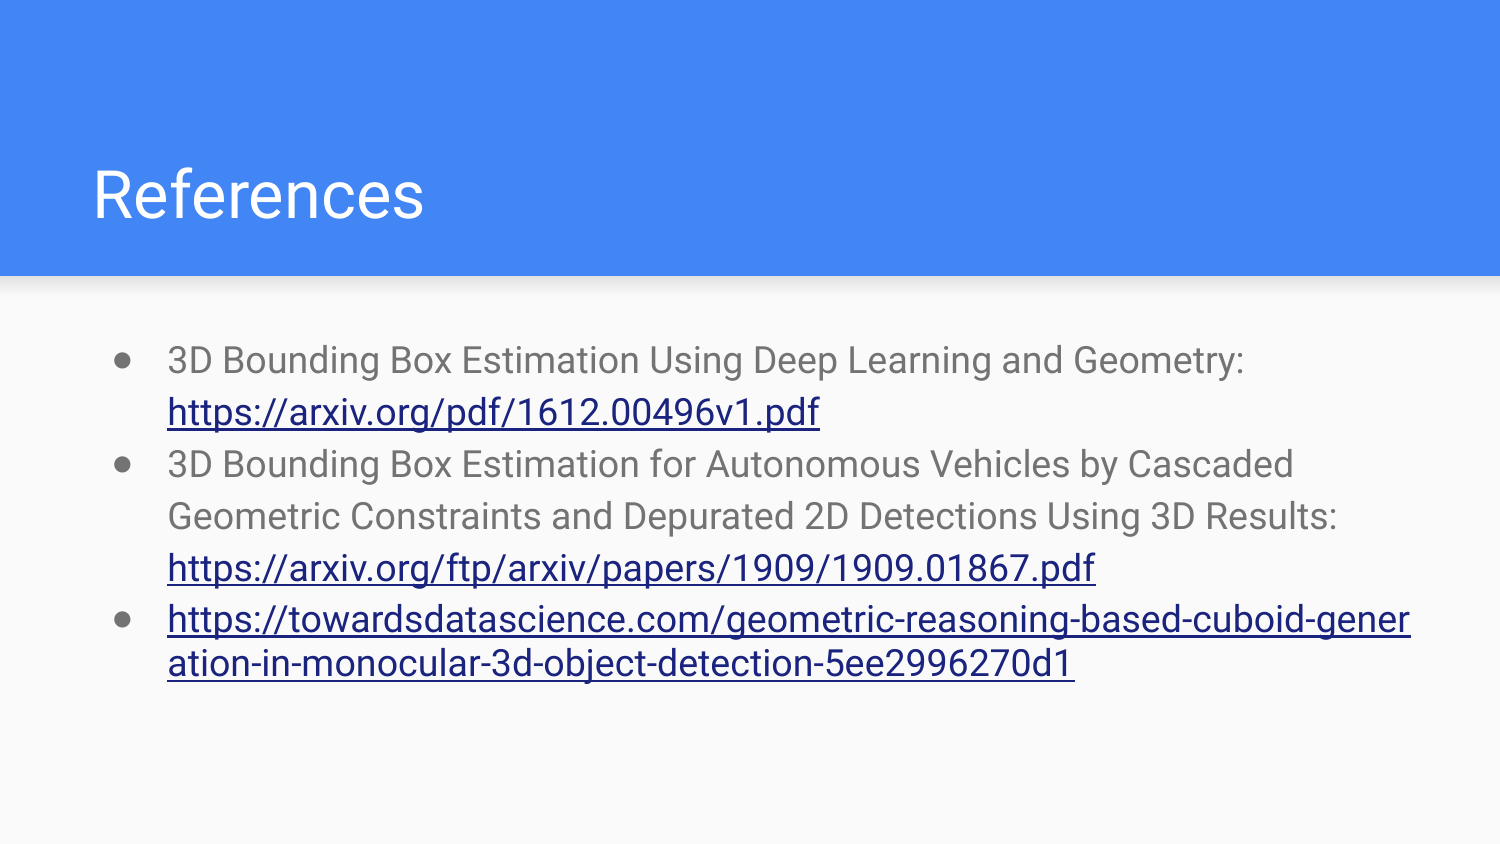

# References
3D Bounding Box Estimation Using Deep Learning and Geometry: https://arxiv.org/pdf/1612.00496v1.pdf
3D Bounding Box Estimation for Autonomous Vehicles by Cascaded Geometric Constraints and Depurated 2D Detections Using 3D Results: https://arxiv.org/ftp/arxiv/papers/1909/1909.01867.pdf
https://towardsdatascience.com/geometric-reasoning-based-cuboid-generation-in-monocular-3d-object-detection-5ee2996270d1